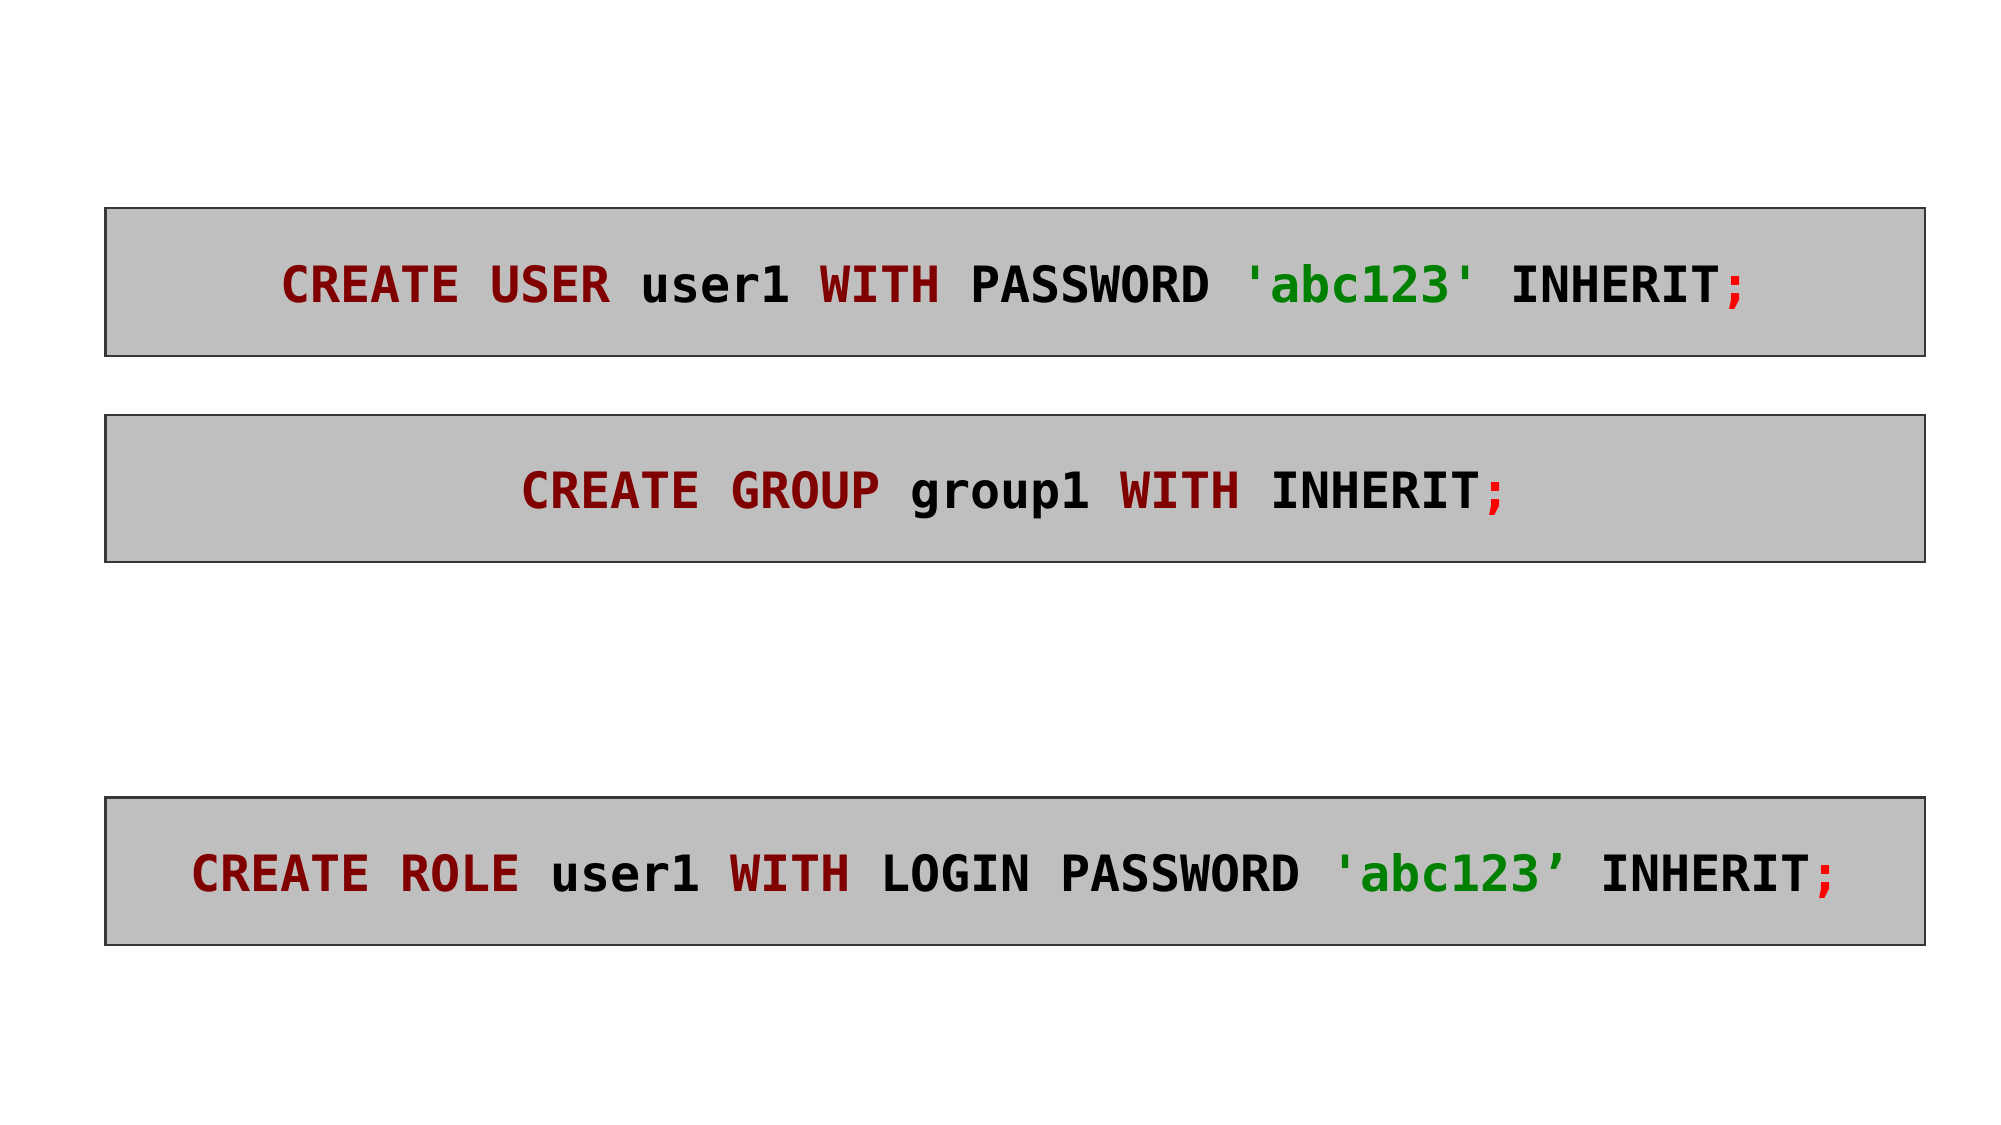

CREATE USER user1 WITH PASSWORD 'abc123' INHERIT;
CREATE GROUP group1 WITH INHERIT;
CREATE ROLE user1 WITH LOGIN PASSWORD 'abc123’ INHERIT;